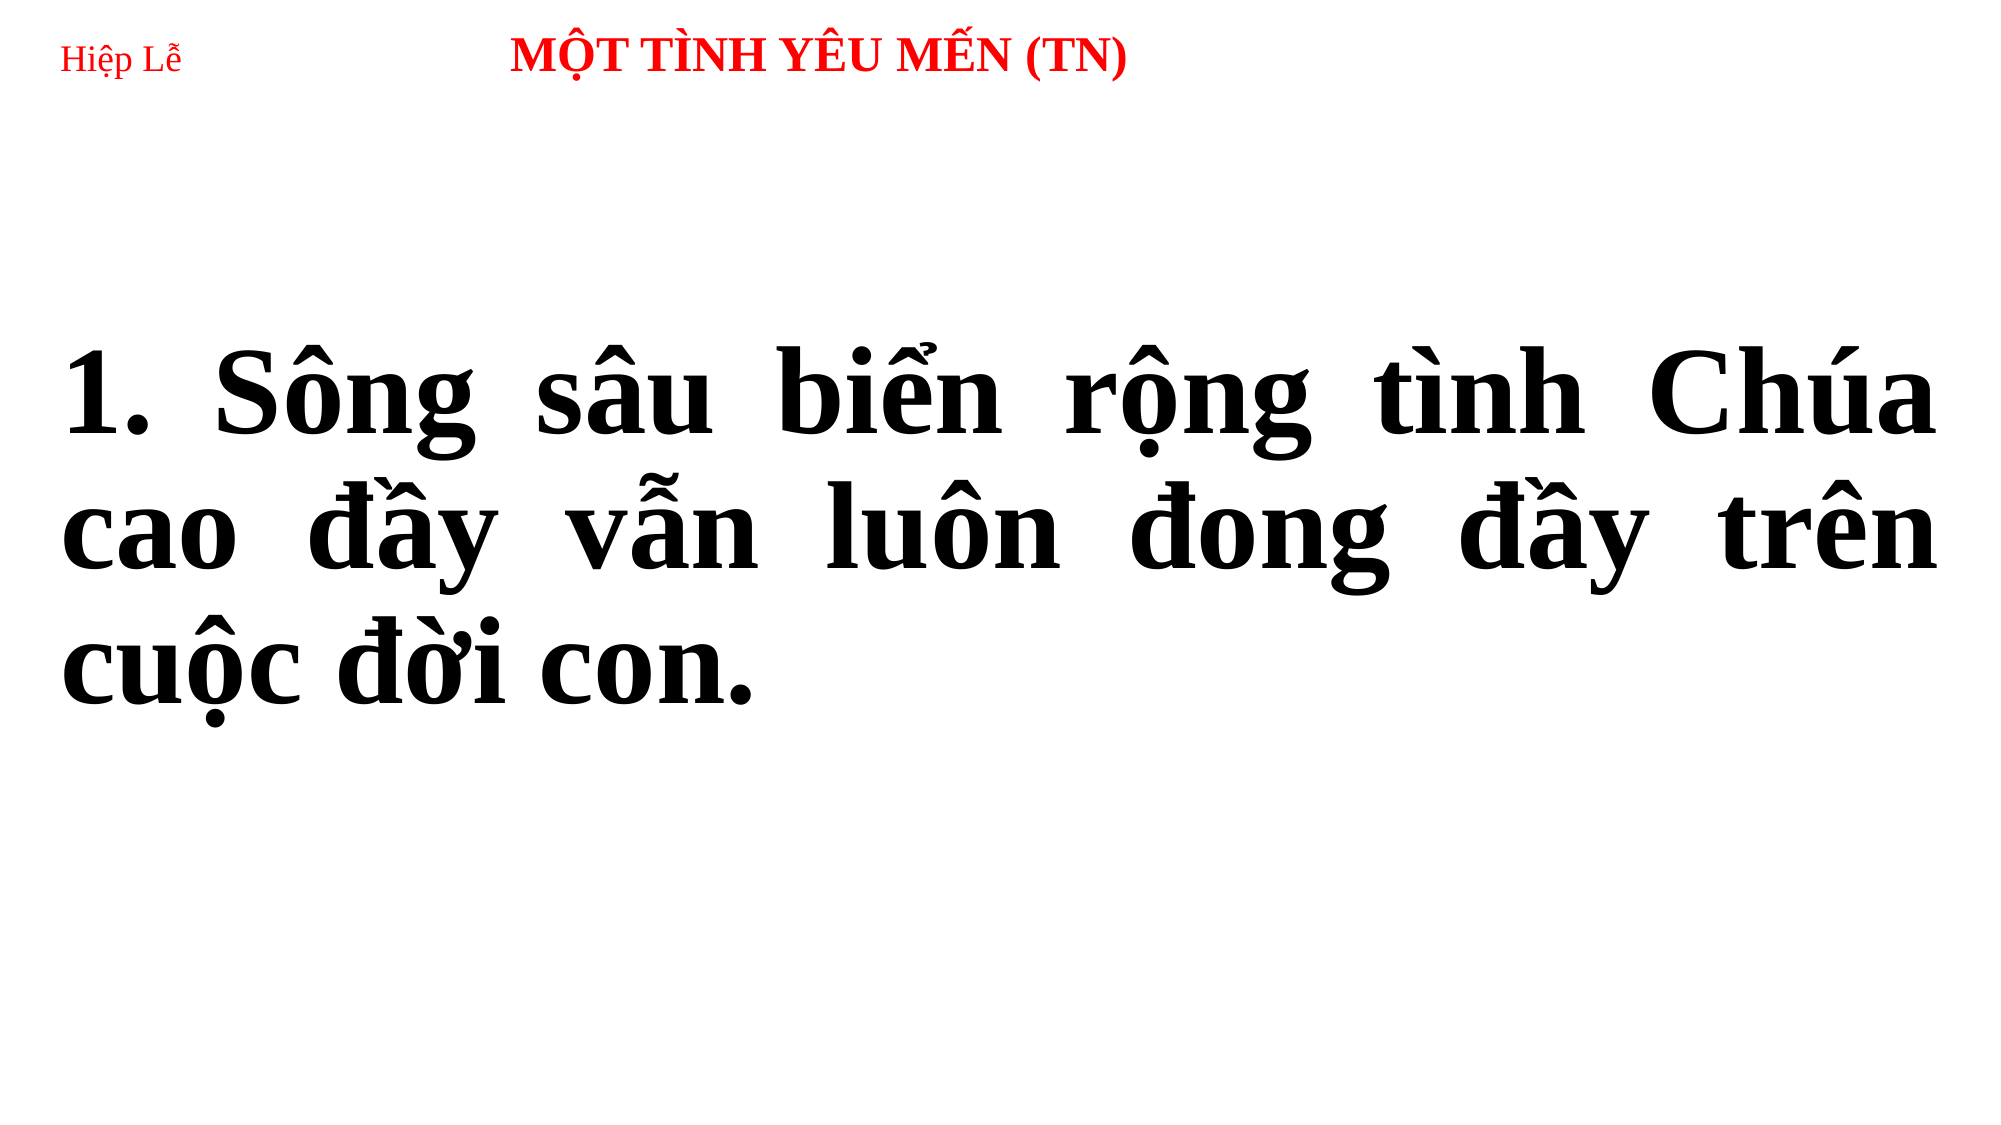

# Hiệp Lễ                    	MỘT TÌNH YÊU MẾN (TN)
1. Sông sâu biển rộng tình Chúa cao đầy vẫn luôn đong đầy trên cuộc đời con.